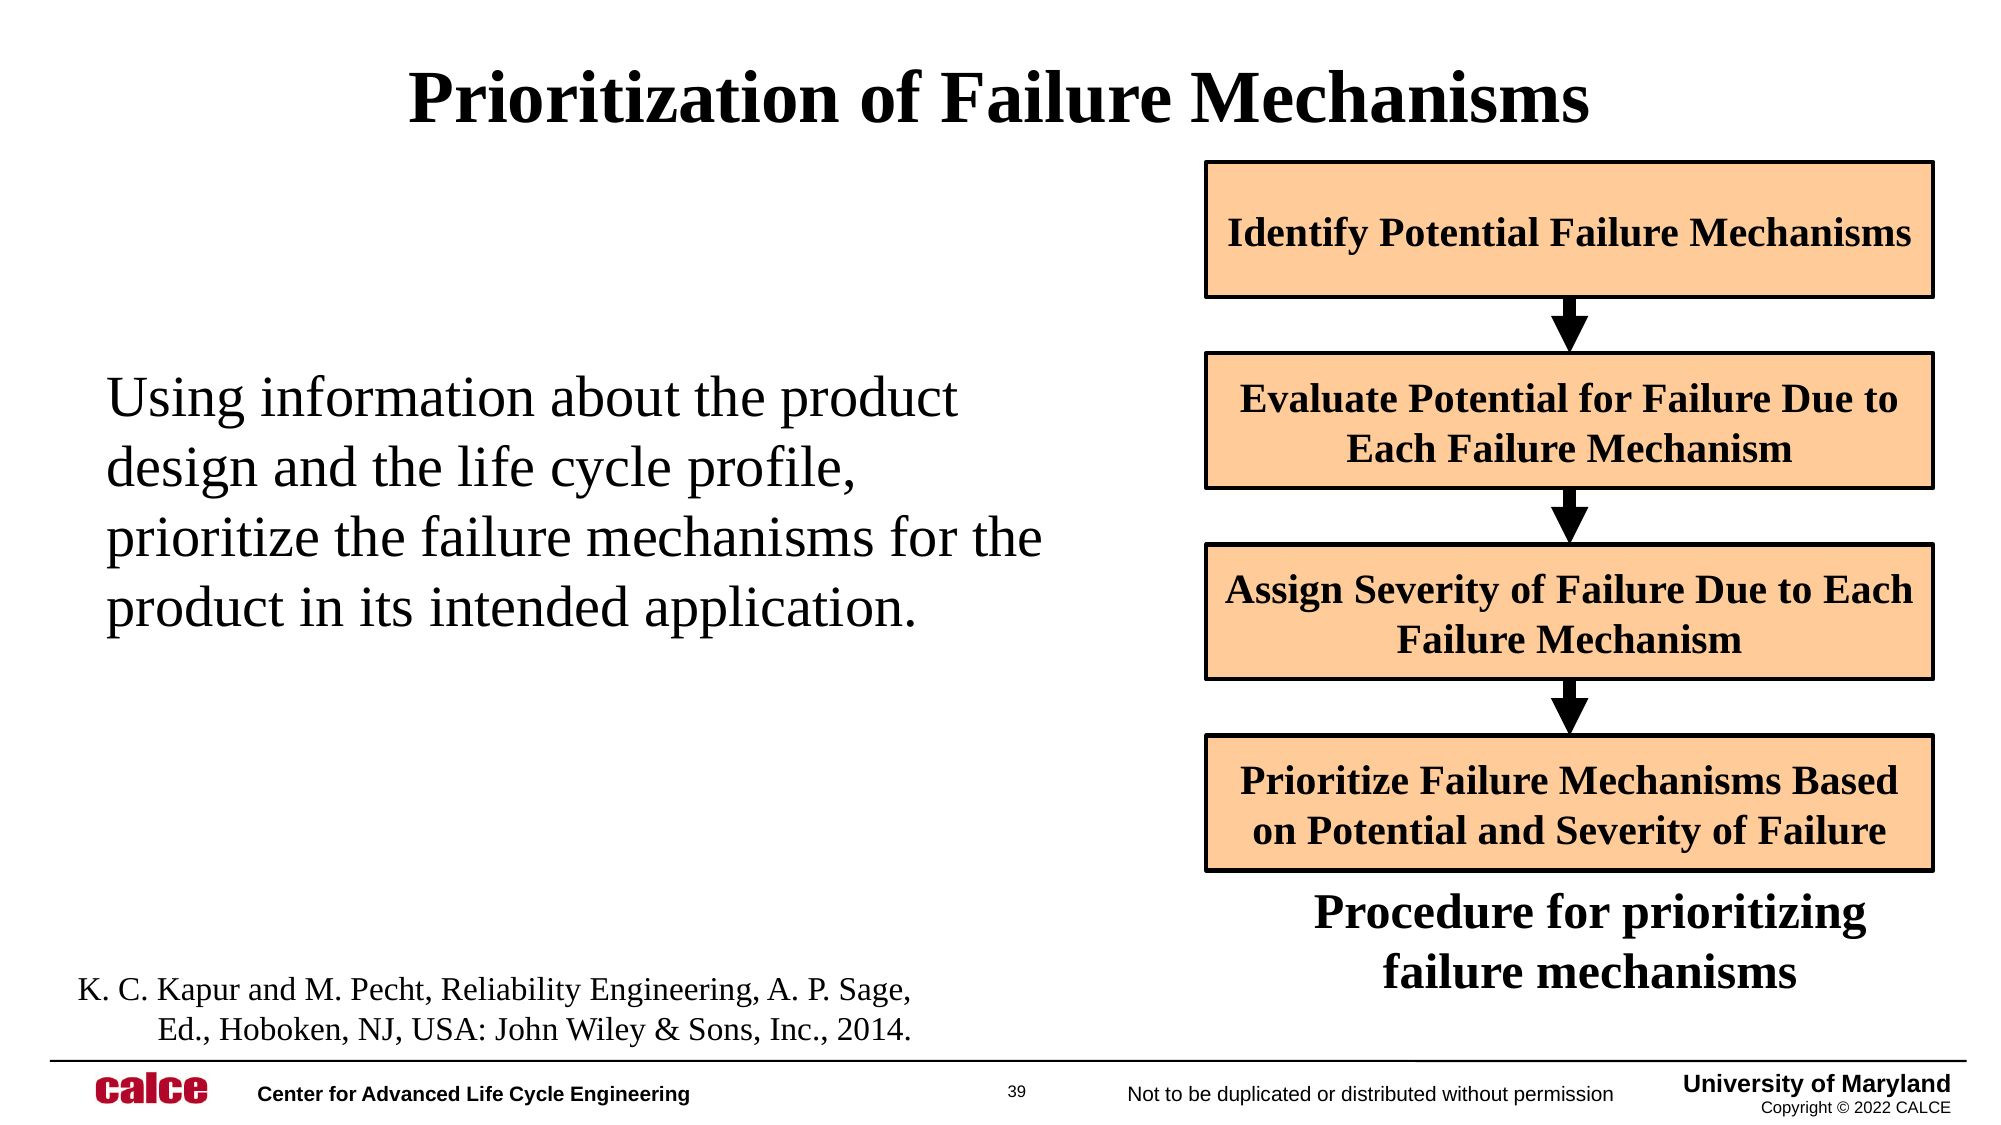

# Prioritization of Failure Mechanisms
Identify Potential Failure Mechanisms
Using information about the product design and the life cycle profile, prioritize the failure mechanisms for the product in its intended application.
Evaluate Potential for Failure Due to Each Failure Mechanism
Assign Severity of Failure Due to Each Failure Mechanism
Prioritize Failure Mechanisms Based on Potential and Severity of Failure
Procedure for prioritizing failure mechanisms
K. C. Kapur and M. Pecht, Reliability Engineering, A. P. Sage, Ed., Hoboken, NJ, USA: John Wiley & Sons, Inc., 2014.